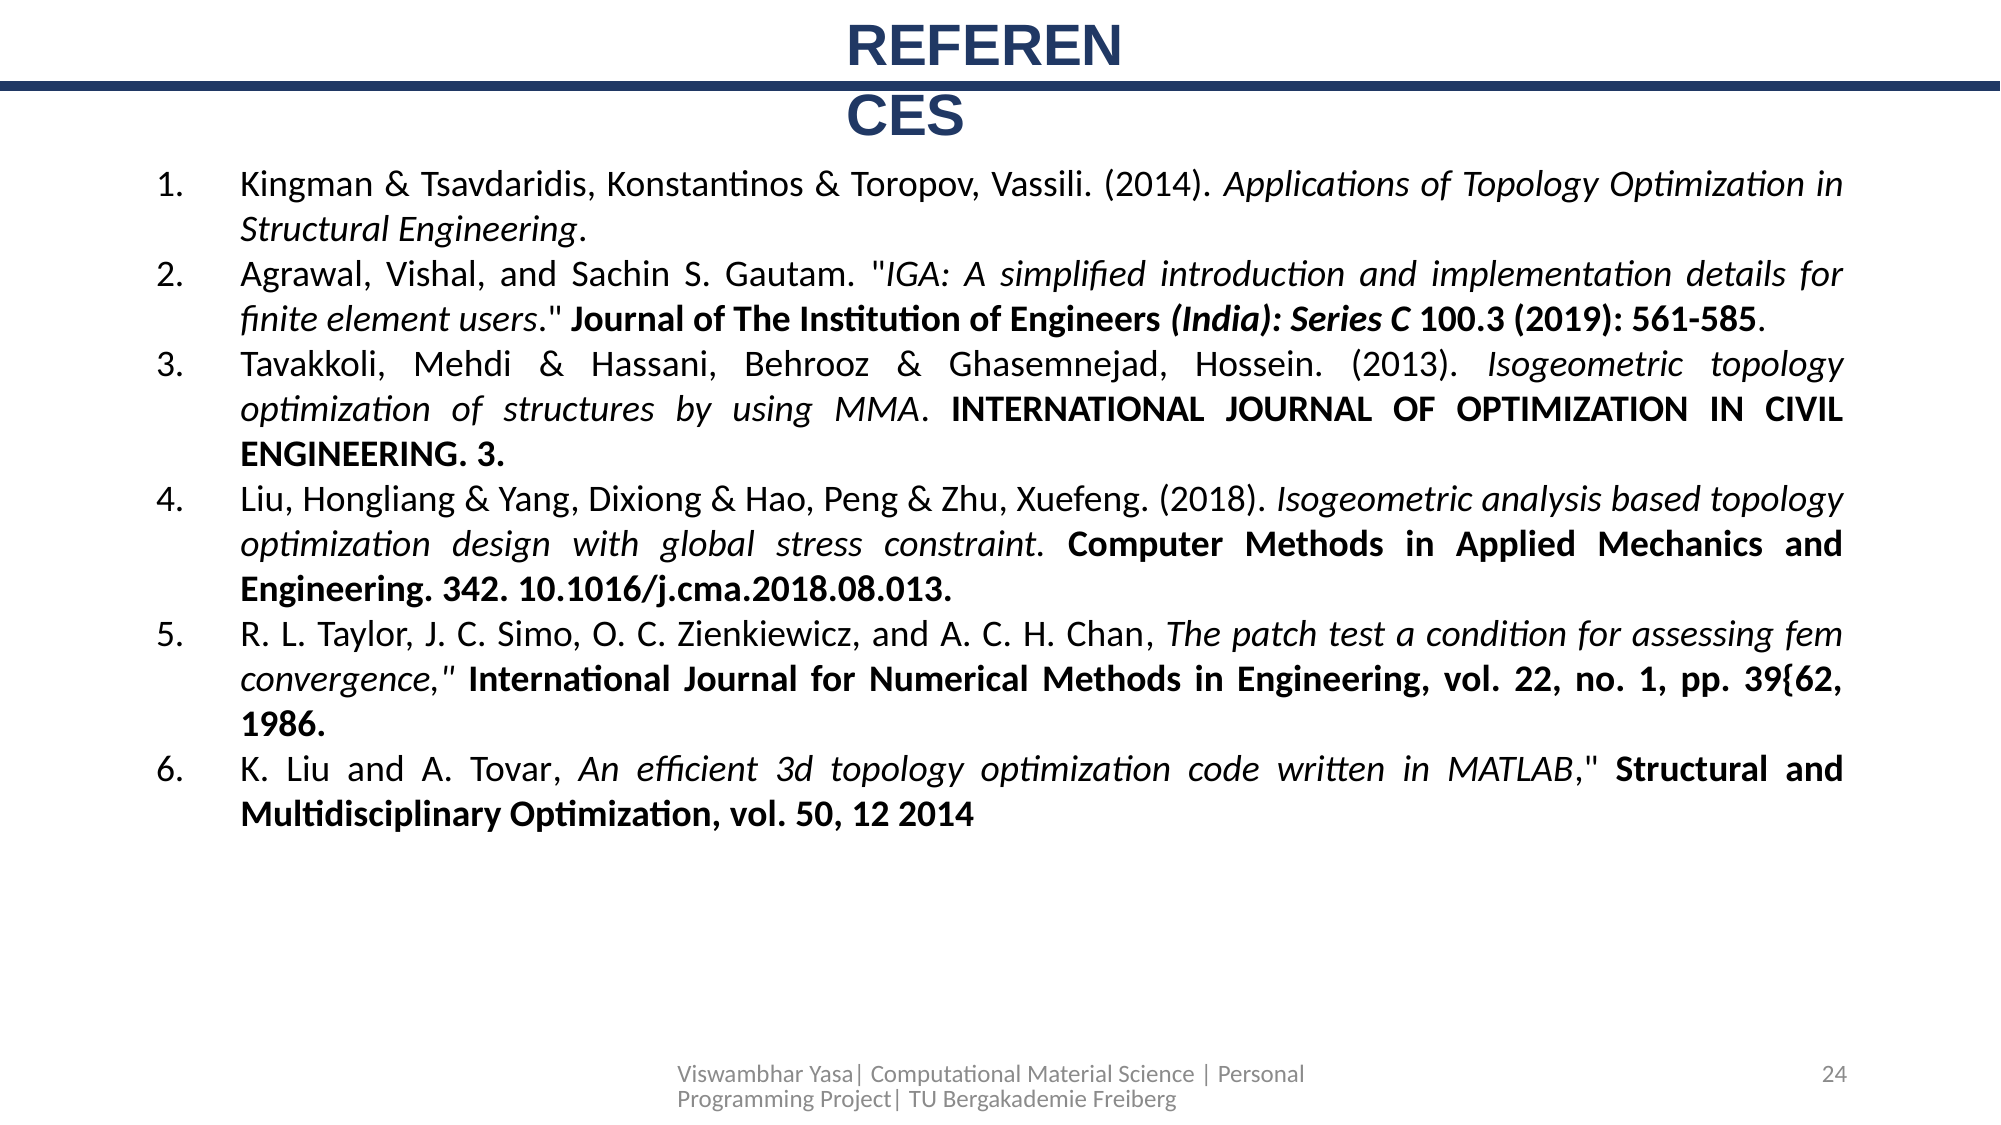

REFERENCES
Kingman & Tsavdaridis, Konstantinos & Toropov, Vassili. (2014). Applications of Topology Optimization in Structural Engineering.
Agrawal, Vishal, and Sachin S. Gautam. "IGA: A simplified introduction and implementation details for finite element users." Journal of The Institution of Engineers (India): Series C 100.3 (2019): 561-585.
Tavakkoli, Mehdi & Hassani, Behrooz & Ghasemnejad, Hossein. (2013). Isogeometric topology optimization of structures by using MMA. INTERNATIONAL JOURNAL OF OPTIMIZATION IN CIVIL ENGINEERING. 3.
Liu, Hongliang & Yang, Dixiong & Hao, Peng & Zhu, Xuefeng. (2018). Isogeometric analysis based topology optimization design with global stress constraint. Computer Methods in Applied Mechanics and Engineering. 342. 10.1016/j.cma.2018.08.013.
R. L. Taylor, J. C. Simo, O. C. Zienkiewicz, and A. C. H. Chan, The patch test a condition for assessing fem convergence," International Journal for Numerical Methods in Engineering, vol. 22, no. 1, pp. 39{62, 1986.
K. Liu and A. Tovar, An efficient 3d topology optimization code written in MATLAB," Structural and Multidisciplinary Optimization, vol. 50, 12 2014
Viswambhar Yasa| Computational Material Science | Personal Programming Project| TU Bergakademie Freiberg
24